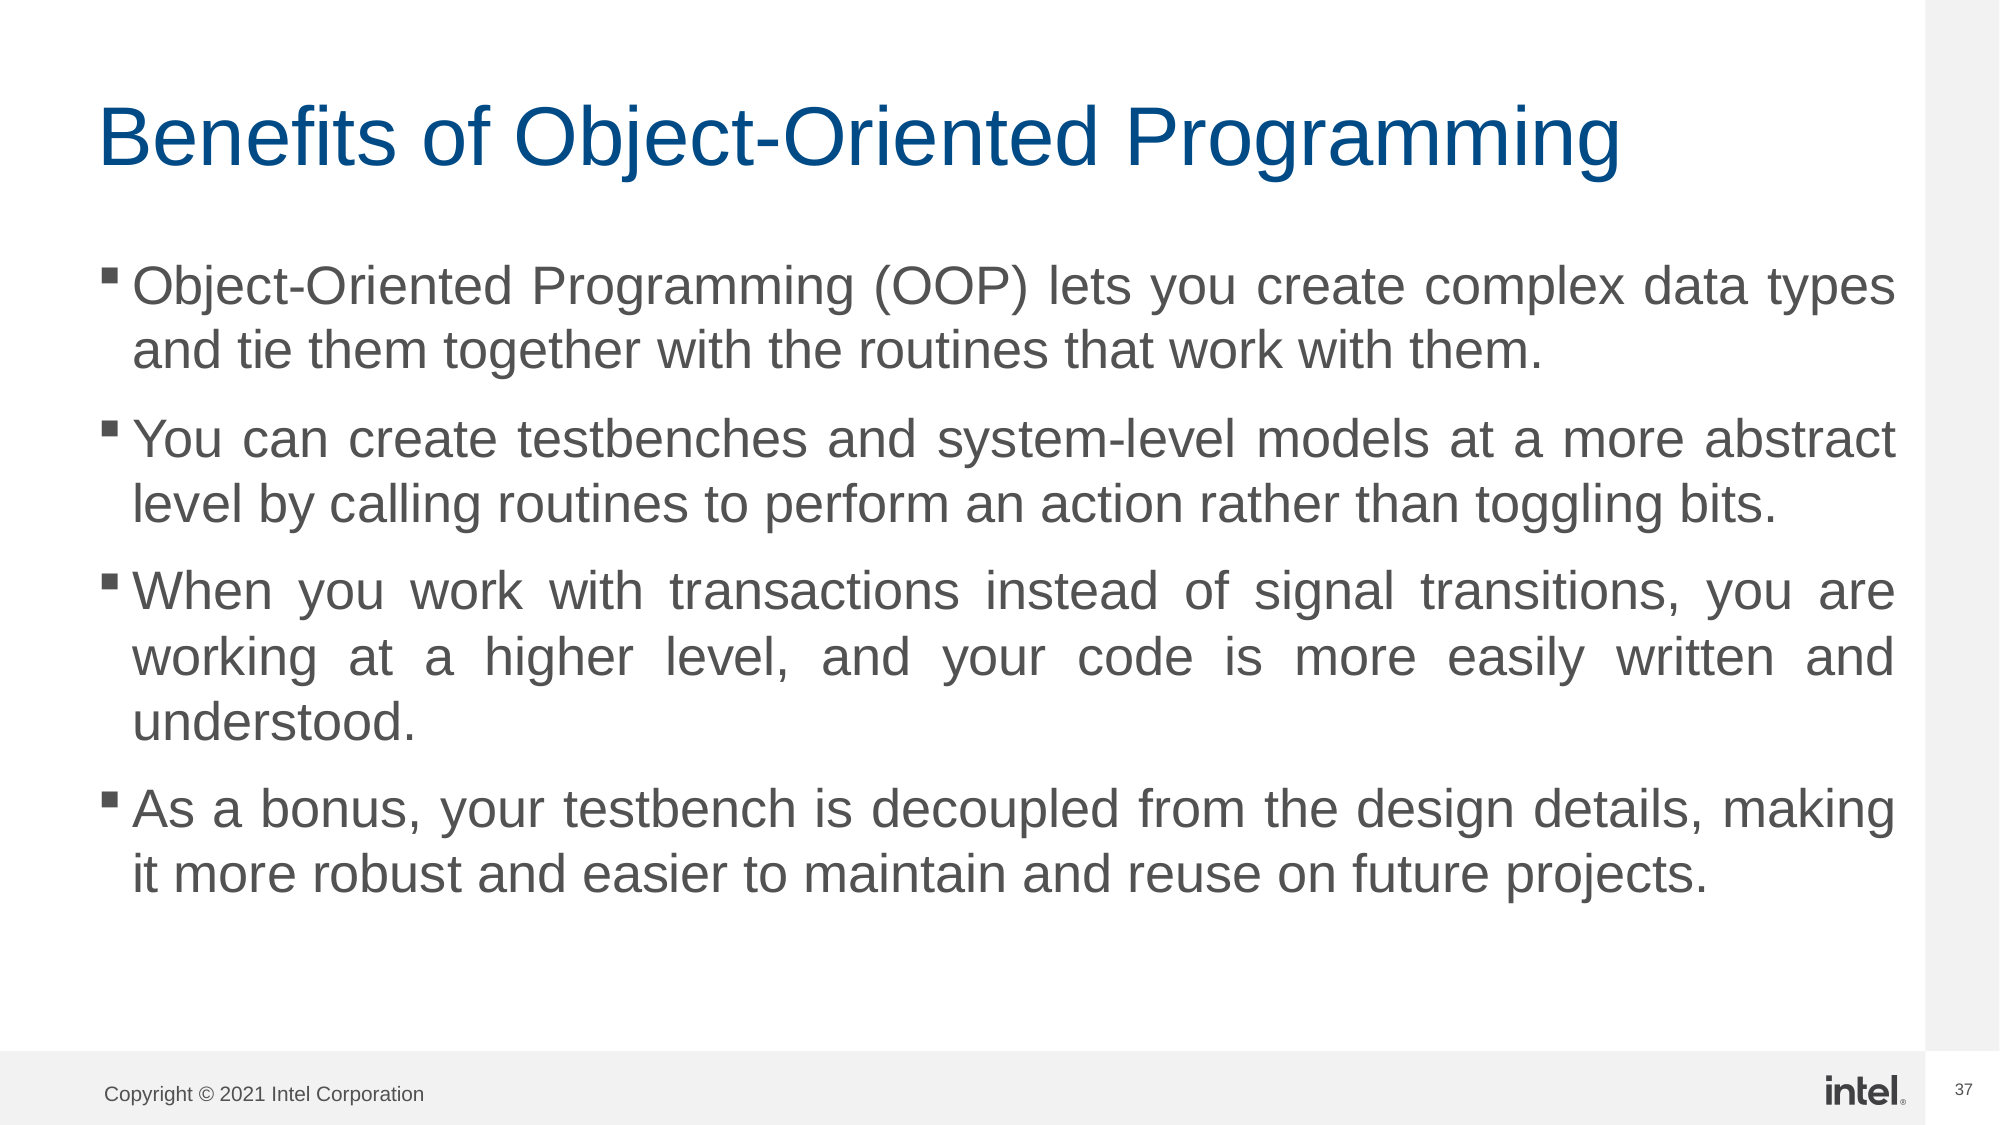

# Benefits of Object-Oriented Programming
Object-Oriented Programming (OOP) lets you create complex data types and tie them together with the routines that work with them.
You can create testbenches and system-level models at a more abstract level by calling routines to perform an action rather than toggling bits.
When you work with transactions instead of signal transitions, you are working at a higher level, and your code is more easily written and understood.
As a bonus, your testbench is decoupled from the design details, making it more robust and easier to maintain and reuse on future projects.